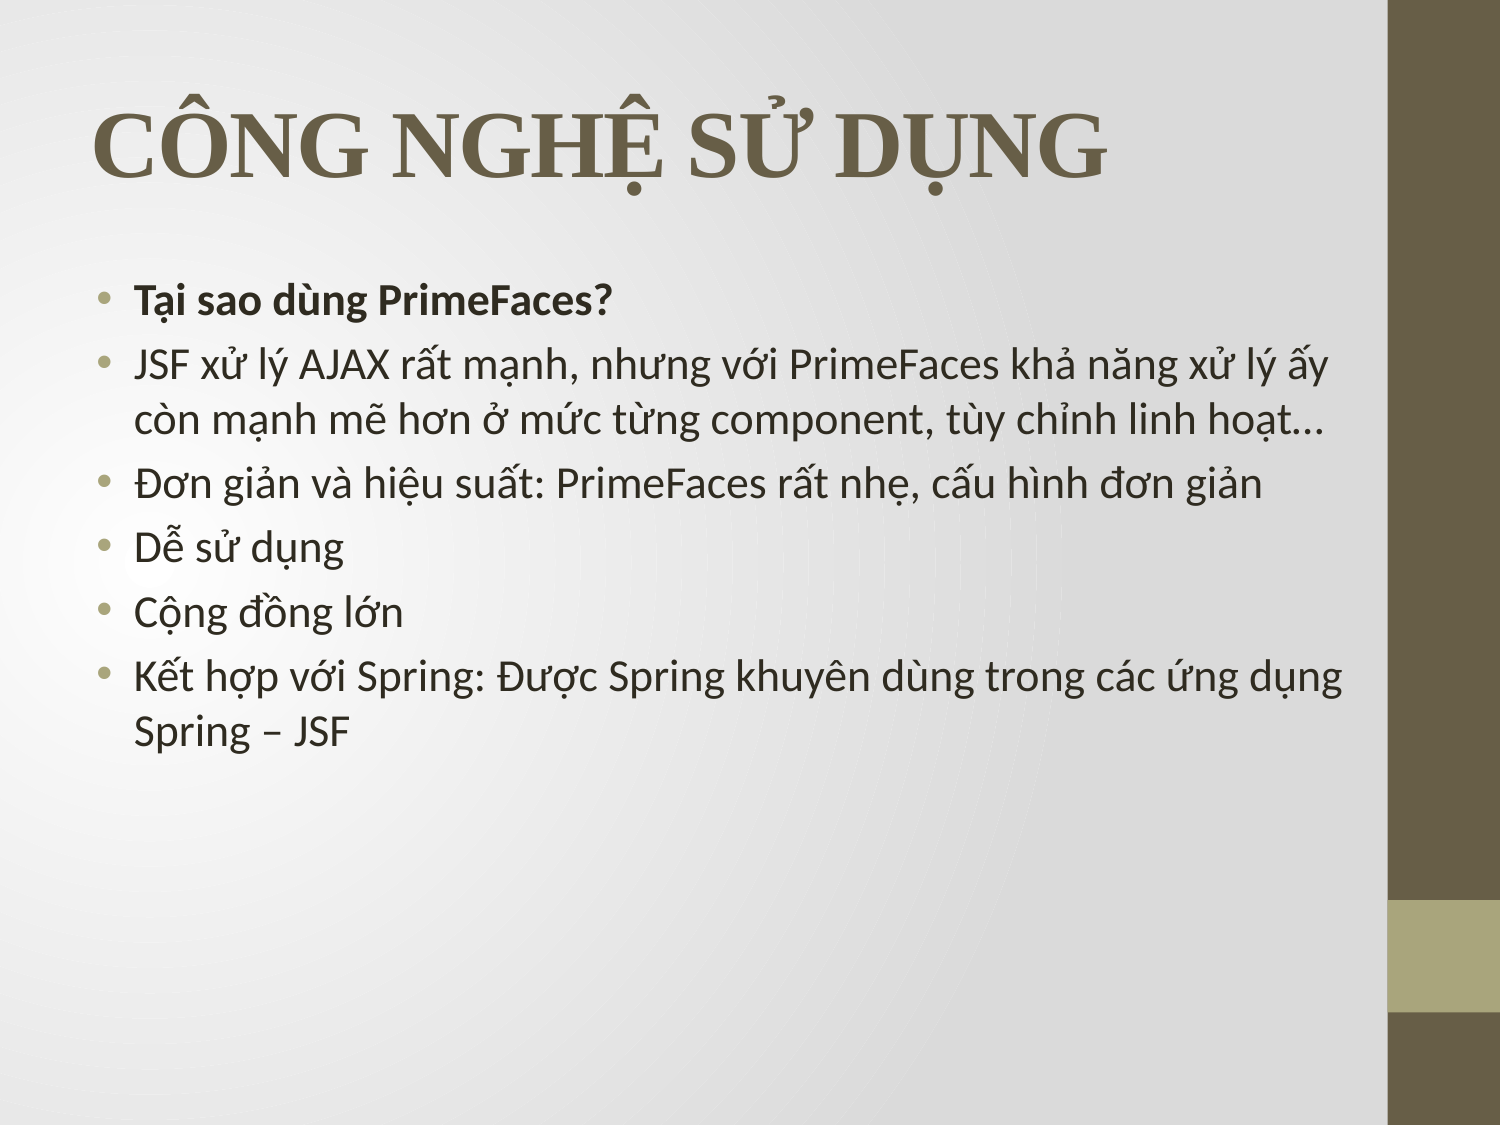

# CÔNG NGHỆ SỬ DỤNG
Tại sao dùng PrimeFaces?
JSF xử lý AJAX rất mạnh, nhưng với PrimeFaces khả năng xử lý ấy còn mạnh mẽ hơn ở mức từng component, tùy chỉnh linh hoạt…
Đơn giản và hiệu suất: PrimeFaces rất nhẹ, cấu hình đơn giản
Dễ sử dụng
Cộng đồng lớn
Kết hợp với Spring: Được Spring khuyên dùng trong các ứng dụng Spring – JSF